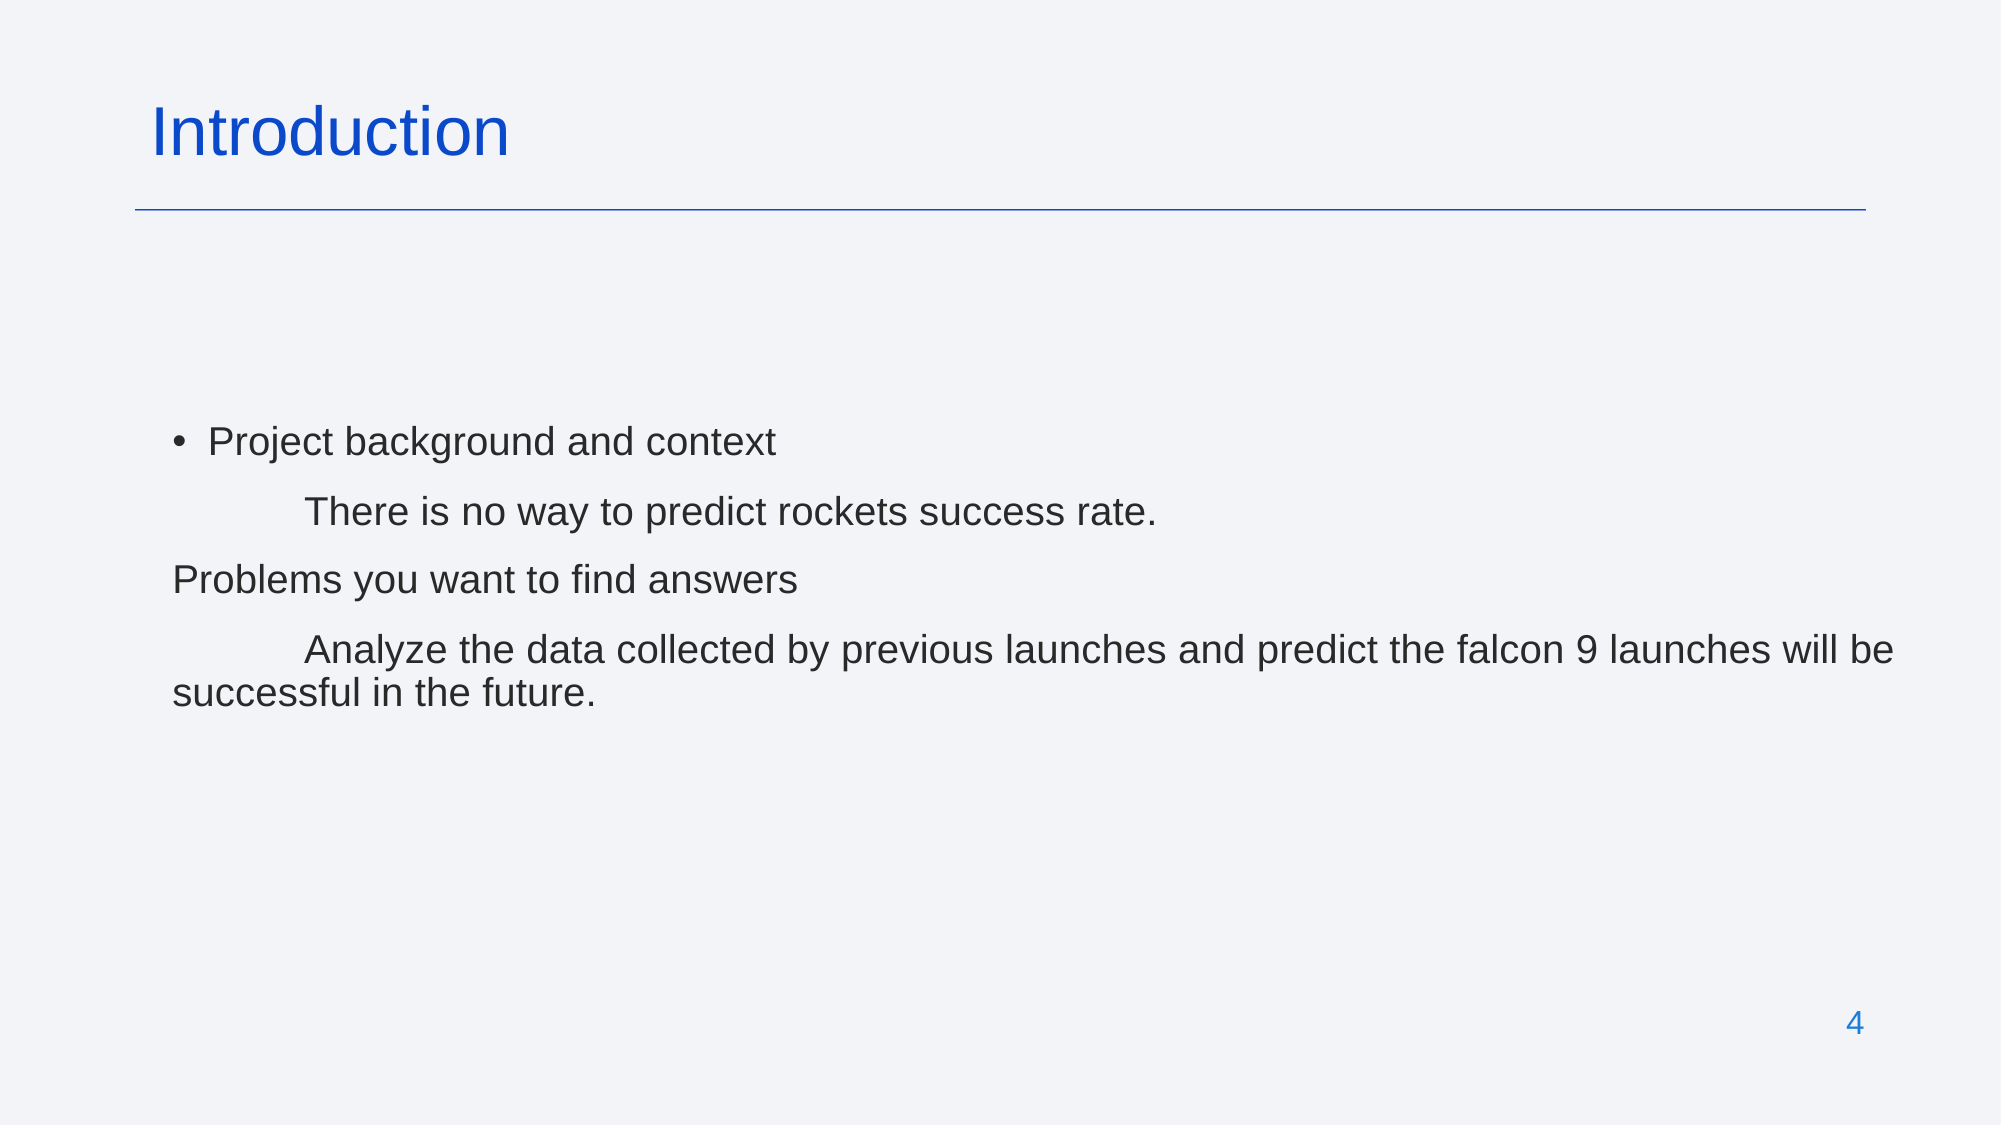

Introduction
Project background and context
	There is no way to predict rockets success rate.
Problems you want to find answers
	Analyze the data collected by previous launches and predict the falcon 9 launches will be successful in the future.
4